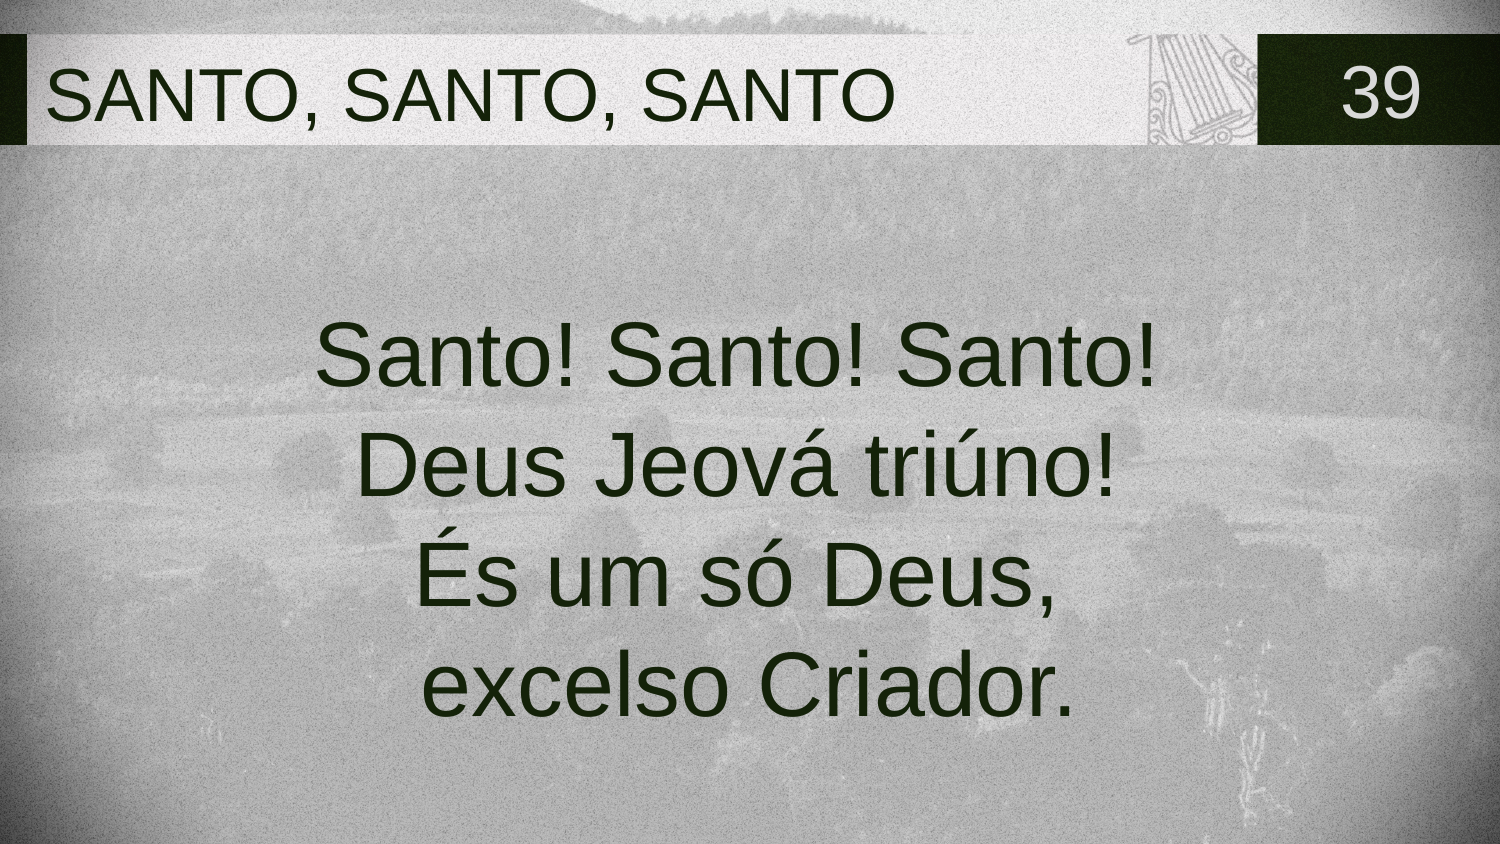

# SANTO, SANTO, SANTO
39
Santo! Santo! Santo!
Deus Jeová triúno!
És um só Deus,
excelso Criador.